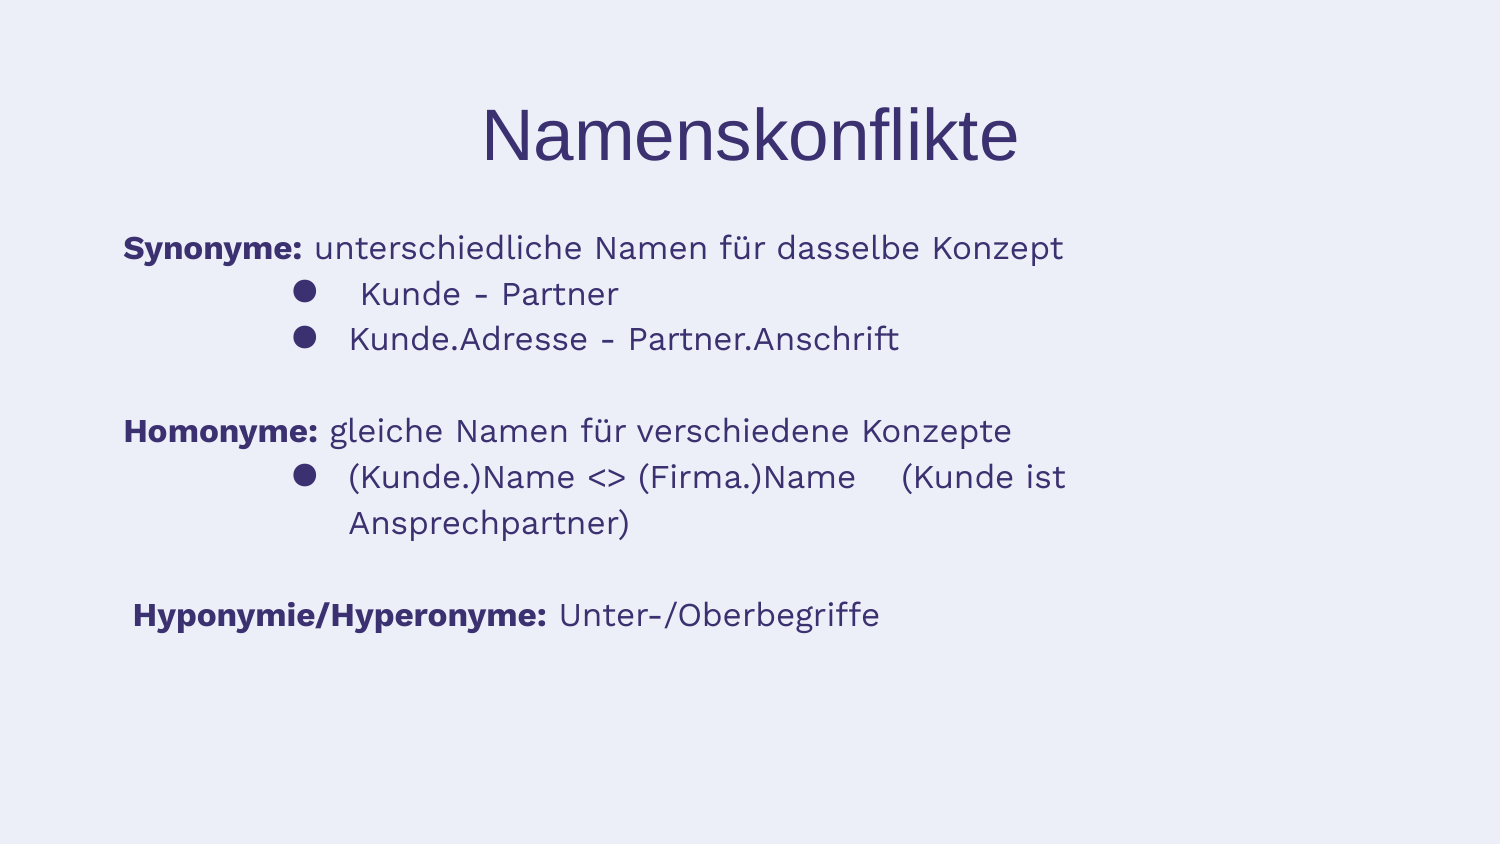

# Namenskonflikte
Synonyme: unterschiedliche Namen für dasselbe Konzept
 Kunde - Partner
Kunde.Adresse - Partner.Anschrift

Homonyme: gleiche Namen für verschiedene Konzepte
(Kunde.)Name <> (Firma.)Name    (Kunde ist Ansprechpartner)

 Hyponymie/Hyperonyme: Unter-/Oberbegriffe